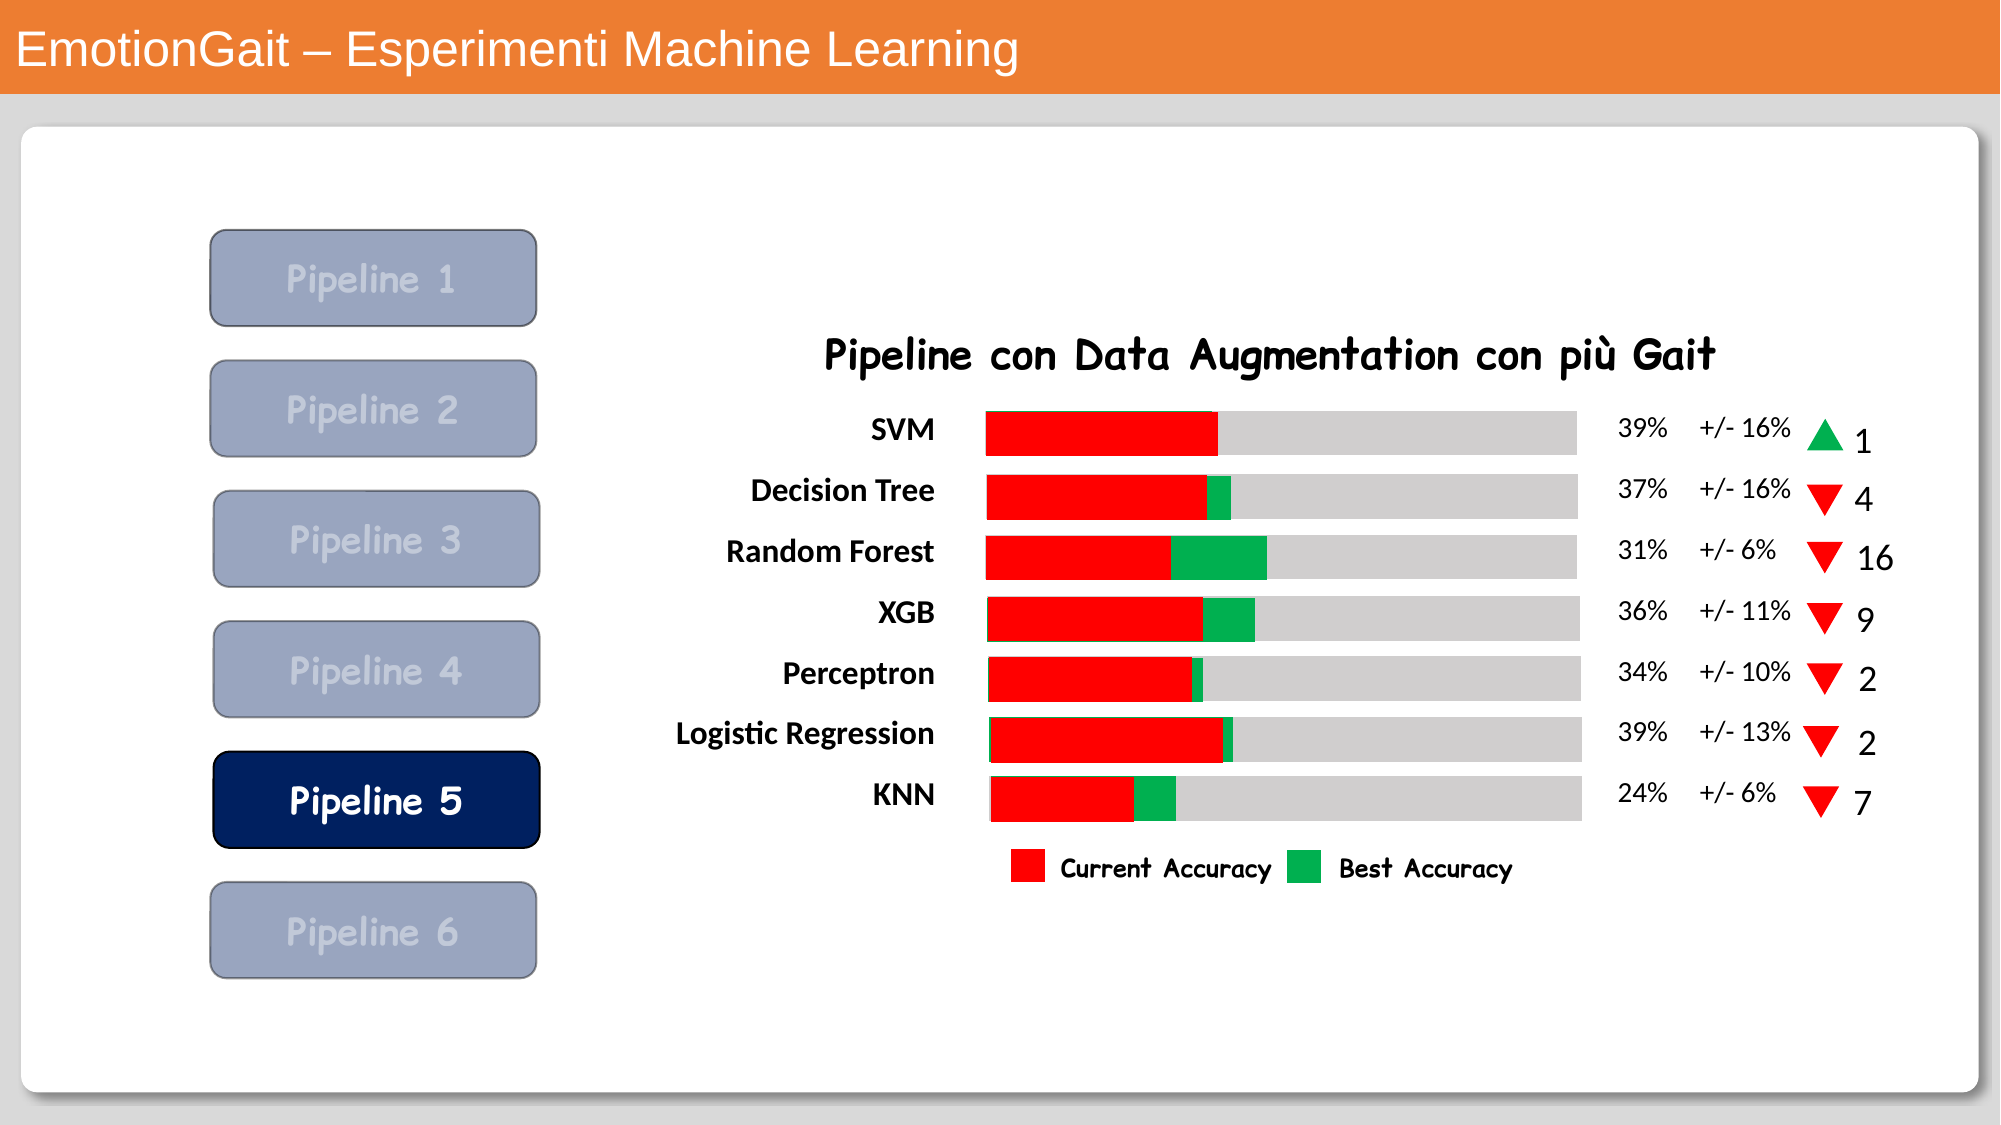

EmotionGait – Esperimenti Machine Learning

Pipeline 1

Pipeline con Data Augmentation con più Gait
Pipeline 2
| SVM |  | 39% | +/- 16% |
| --- | --- | --- | --- |
| Decision Tree |  | 37% | +/- 16% |
| Random Forest |  | 31% | +/- 6% |
| XGB |  | 36% | +/- 11% |
| Perceptron |  | 34% | +/- 10% |
| Logistic Regression |  | 39% | +/- 13% |
| KNN |  | 24% | +/- 6% |
1

4

Pipeline 3
16

9

Pipeline 4
2

2

Pipeline 5
7

Best Accuracy
Current Accuracy

Pipeline 6